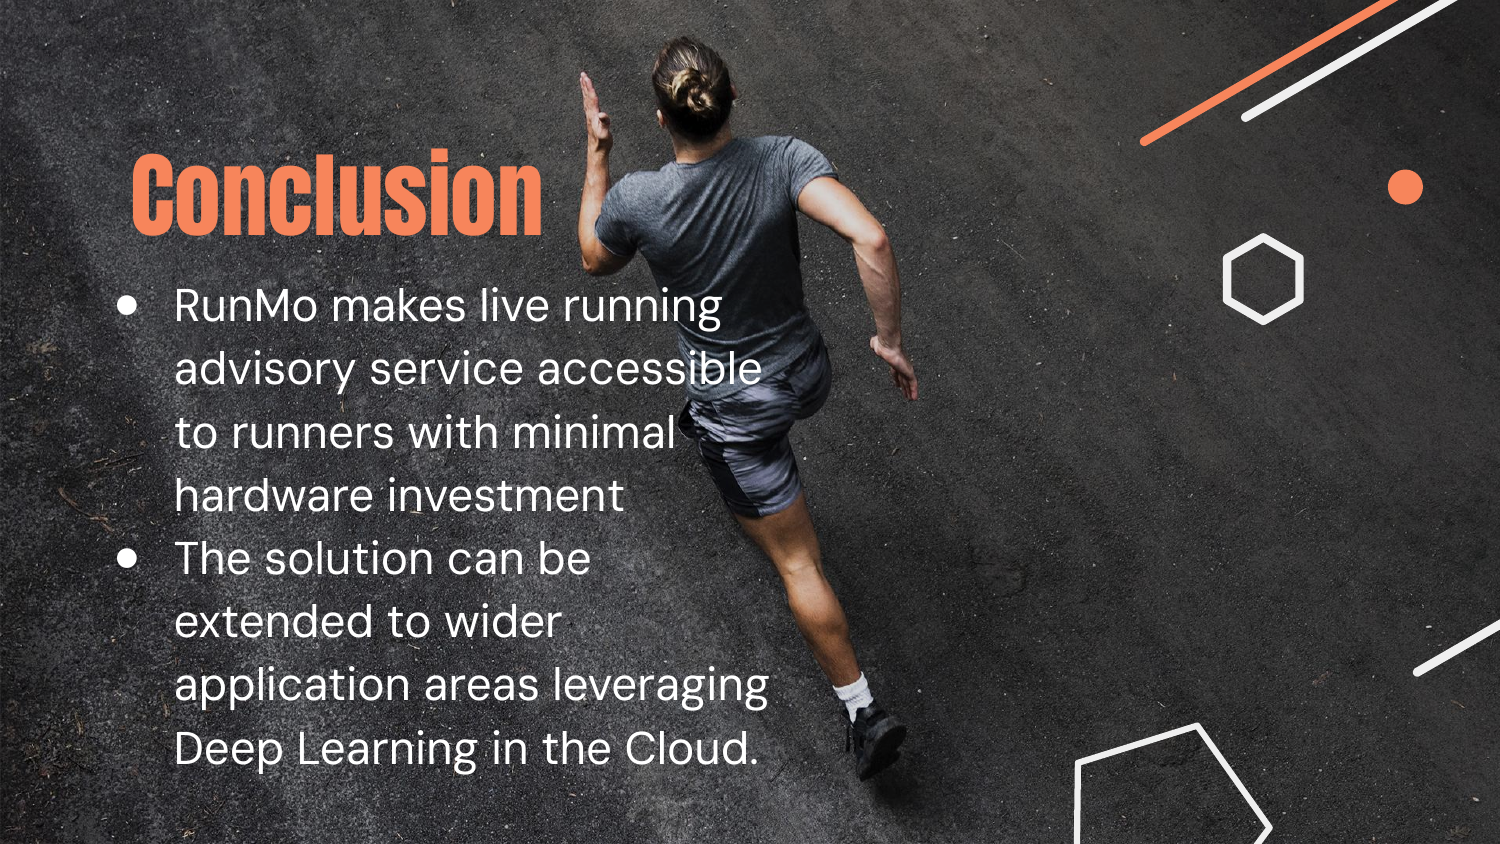

# Conclusion
RunMo makes live running advisory service accessible to runners with minimal hardware investment
The solution can be extended to wider application areas leveraging Deep Learning in the Cloud.